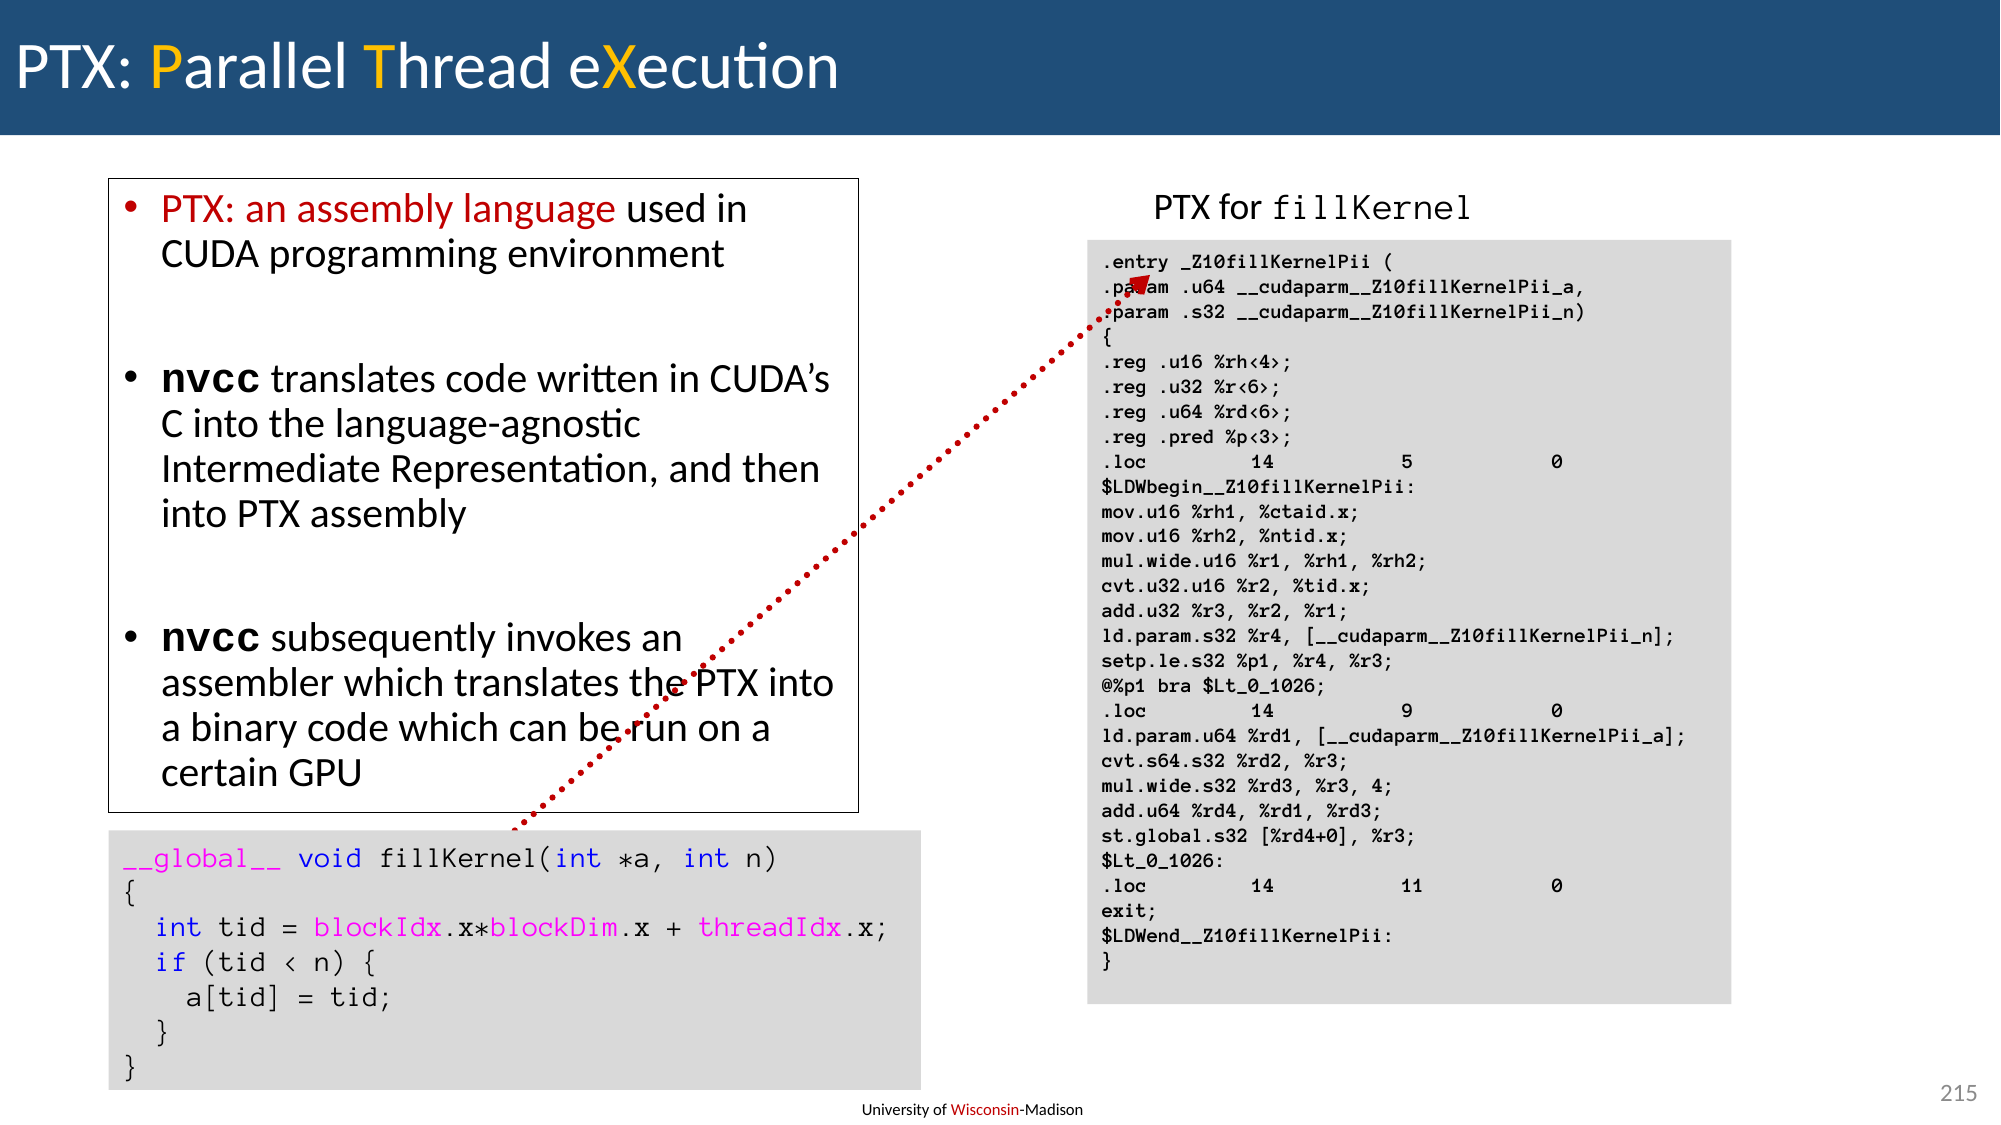

# PTX: Parallel Thread eXecution
PTX for fillKernel
PTX: an assembly language used in CUDA programming environment

nvcc translates code written in CUDA’s C into the language-agnostic Intermediate Representation, and then into PTX assembly

nvcc subsequently invokes an assembler which translates the PTX into a binary code which can be run on a certain GPU
.entry _Z10fillKernelPii (
.param .u64 __cudaparm__Z10fillKernelPii_a,
.param .s32 __cudaparm__Z10fillKernelPii_n)
{
.reg .u16 %rh<4>;
.reg .u32 %r<6>;
.reg .u64 %rd<6>;
.reg .pred %p<3>;
.loc	14	5	0
$LDWbegin__Z10fillKernelPii:
mov.u16 %rh1, %ctaid.x;
mov.u16 %rh2, %ntid.x;
mul.wide.u16 %r1, %rh1, %rh2;
cvt.u32.u16 %r2, %tid.x;
add.u32 %r3, %r2, %r1;
ld.param.s32 %r4, [__cudaparm__Z10fillKernelPii_n];
setp.le.s32 %p1, %r4, %r3;
@%p1 bra $Lt_0_1026;
.loc	14	9	0
ld.param.u64 %rd1, [__cudaparm__Z10fillKernelPii_a];
cvt.s64.s32 %rd2, %r3;
mul.wide.s32 %rd3, %r3, 4;
add.u64 %rd4, %rd1, %rd3;
st.global.s32 [%rd4+0], %r3;
$Lt_0_1026:
.loc	14	11	0
exit;
$LDWend__Z10fillKernelPii:
}

__global__ void fillKernel(int *a, int n)
{
  int tid = blockIdx.x*blockDim.x + threadIdx.x;
  if (tid < n) {
    a[tid] = tid;
  }
}
215